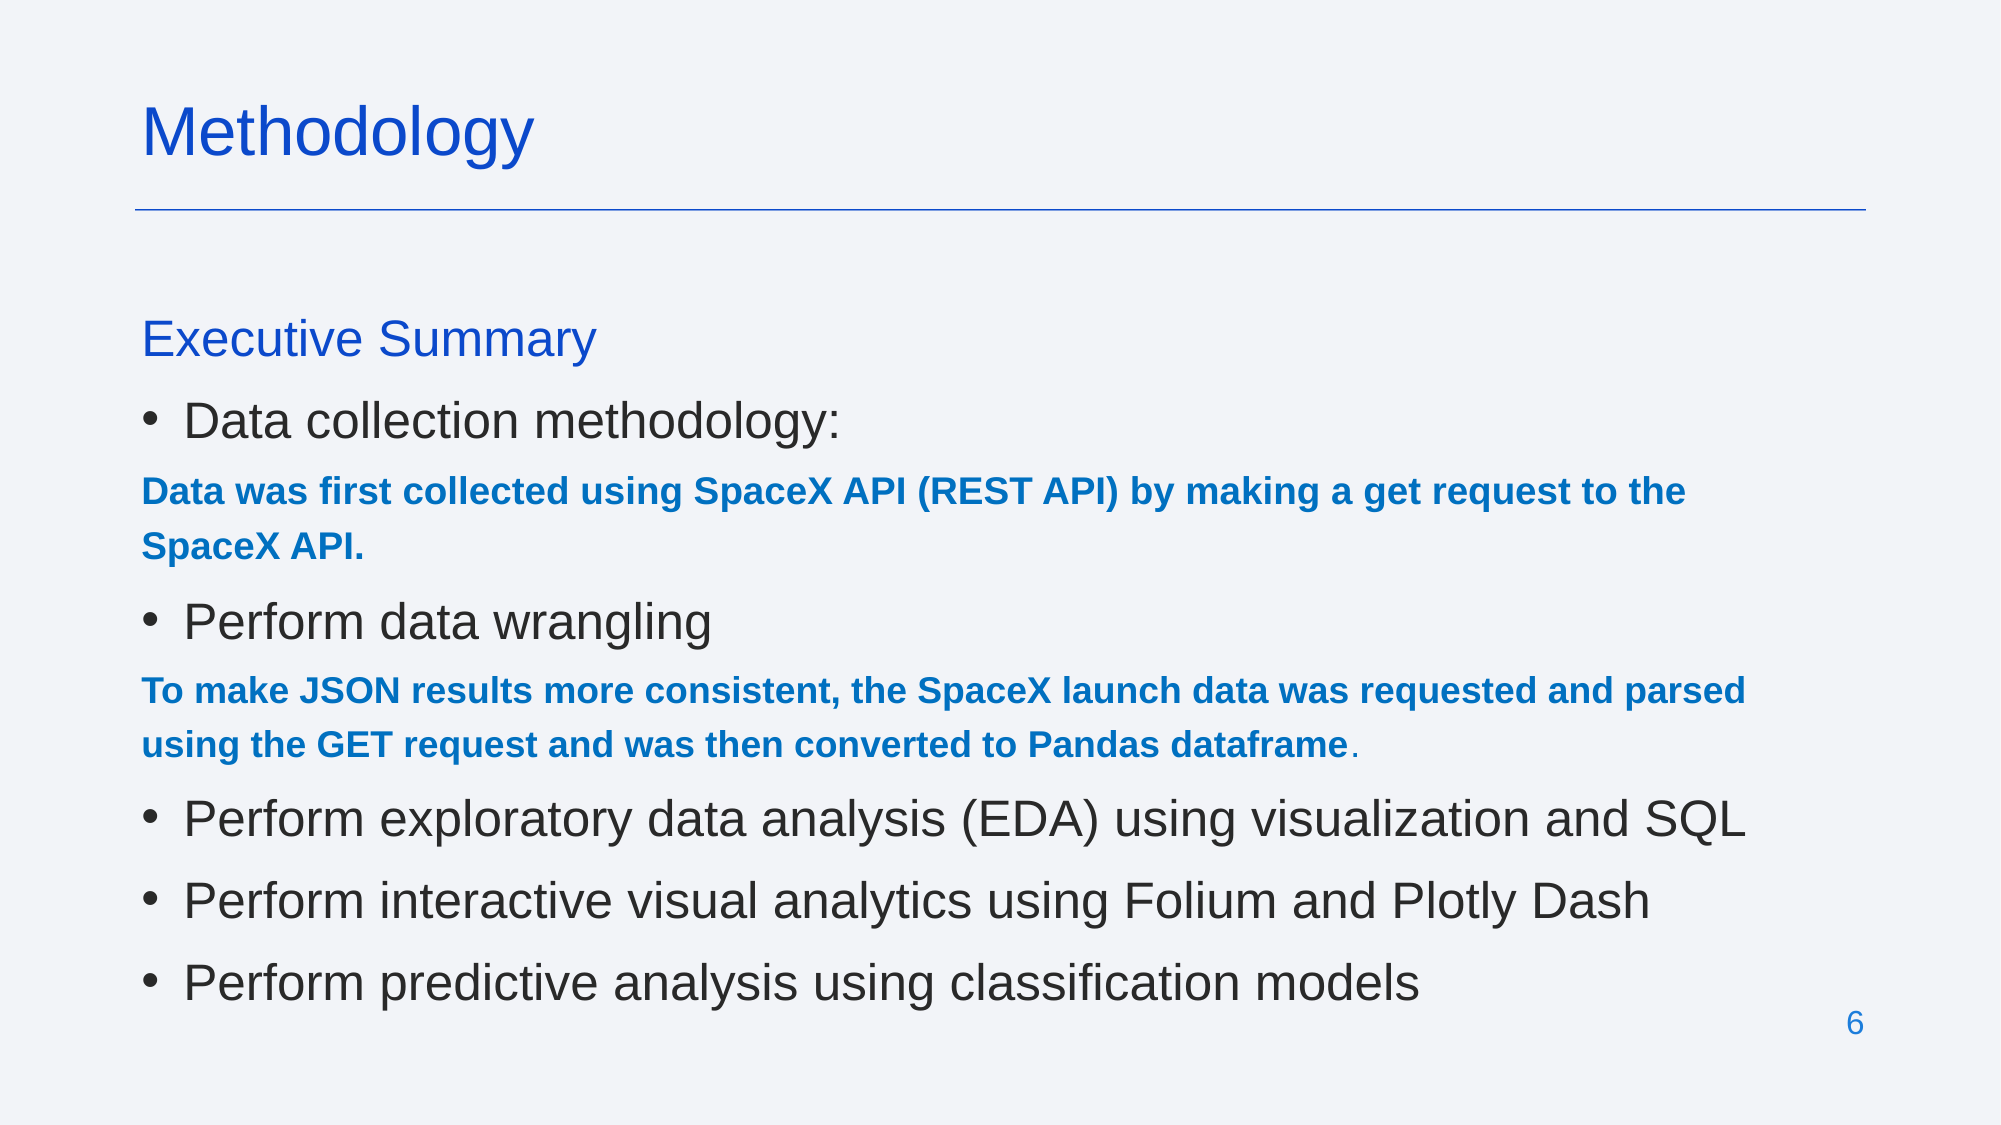

Methodology
Executive Summary
Data collection methodology:
Data was first collected using SpaceX API (REST API) by making a get request to the SpaceX API.
Perform data wrangling
To make JSON results more consistent, the SpaceX launch data was requested and parsed using the GET request and was then converted to Pandas dataframe.
Perform exploratory data analysis (EDA) using visualization and SQL
Perform interactive visual analytics using Folium and Plotly Dash
Perform predictive analysis using classification models

6